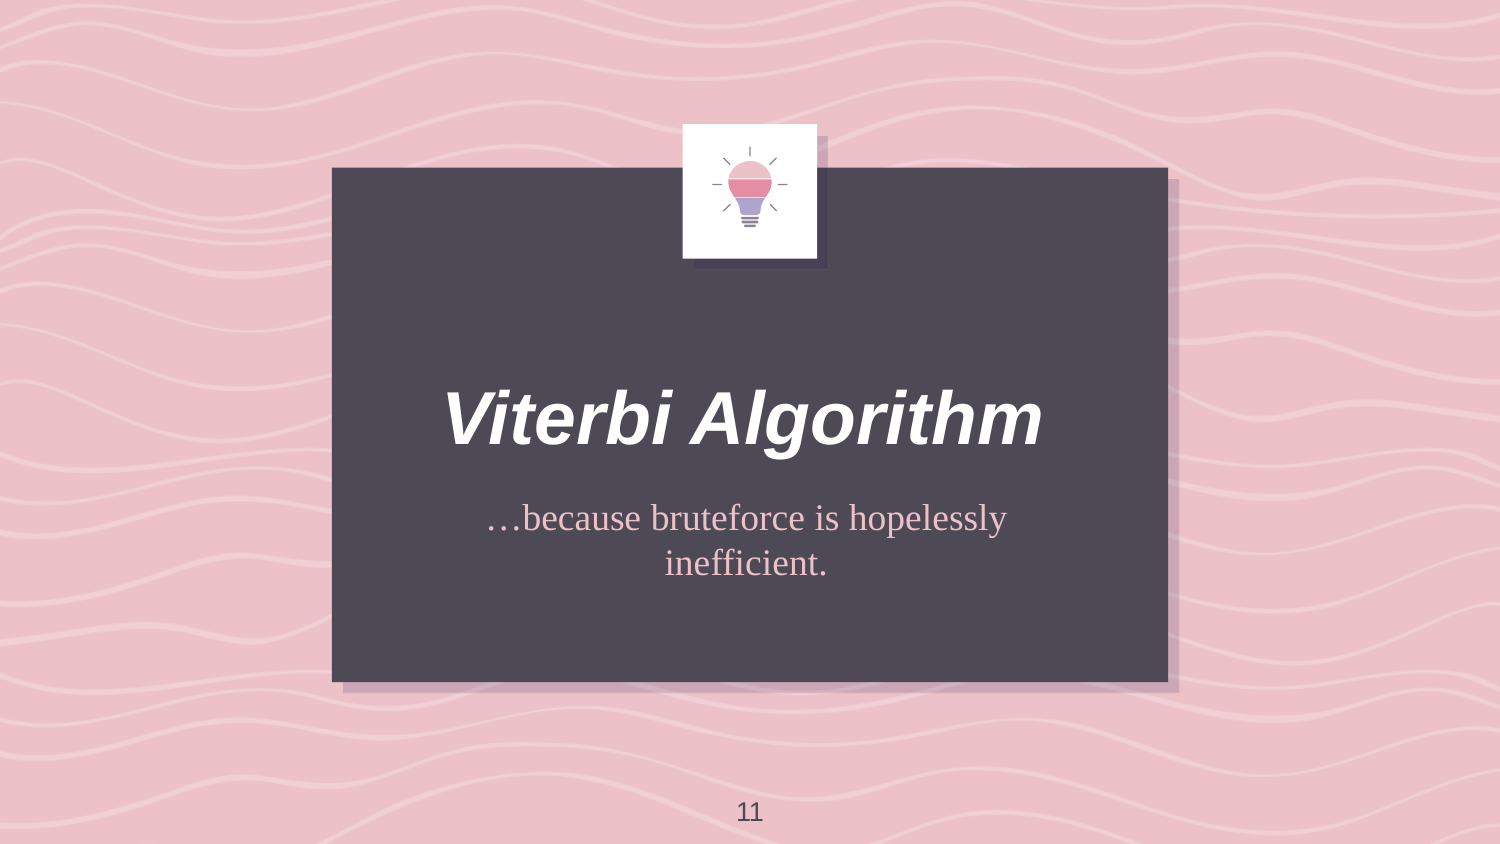

# Viterbi Algorithm
…because bruteforce is hopelessly inefficient.
11